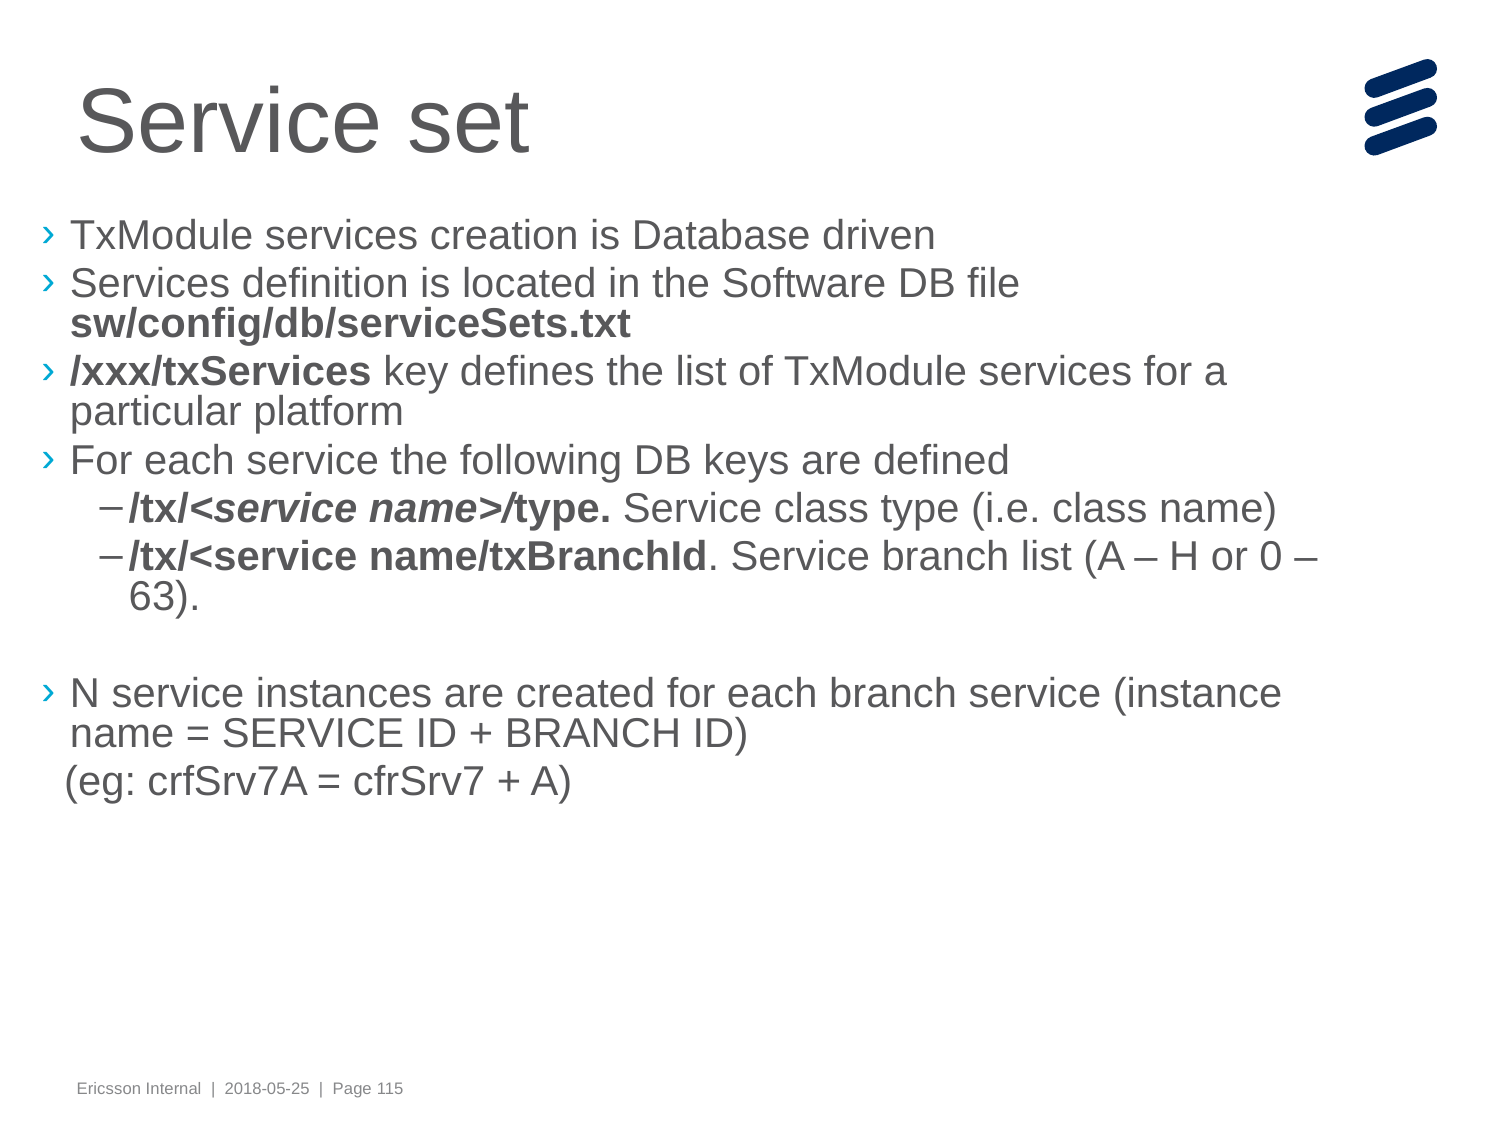

# Service set
TxModule services creation is Database driven
Services definition is located in the Software DB file sw/config/db/serviceSets.txt
/xxx/txServices key defines the list of TxModule services for a particular platform
For each service the following DB keys are defined
/tx/<service name>/type. Service class type (i.e. class name)
/tx/<service name/txBranchId. Service branch list (A – H or 0 – 63).

N service instances are created for each branch service (instance name = SERVICE ID + BRANCH ID)
  (eg: crfSrv7A = cfrSrv7 + A)